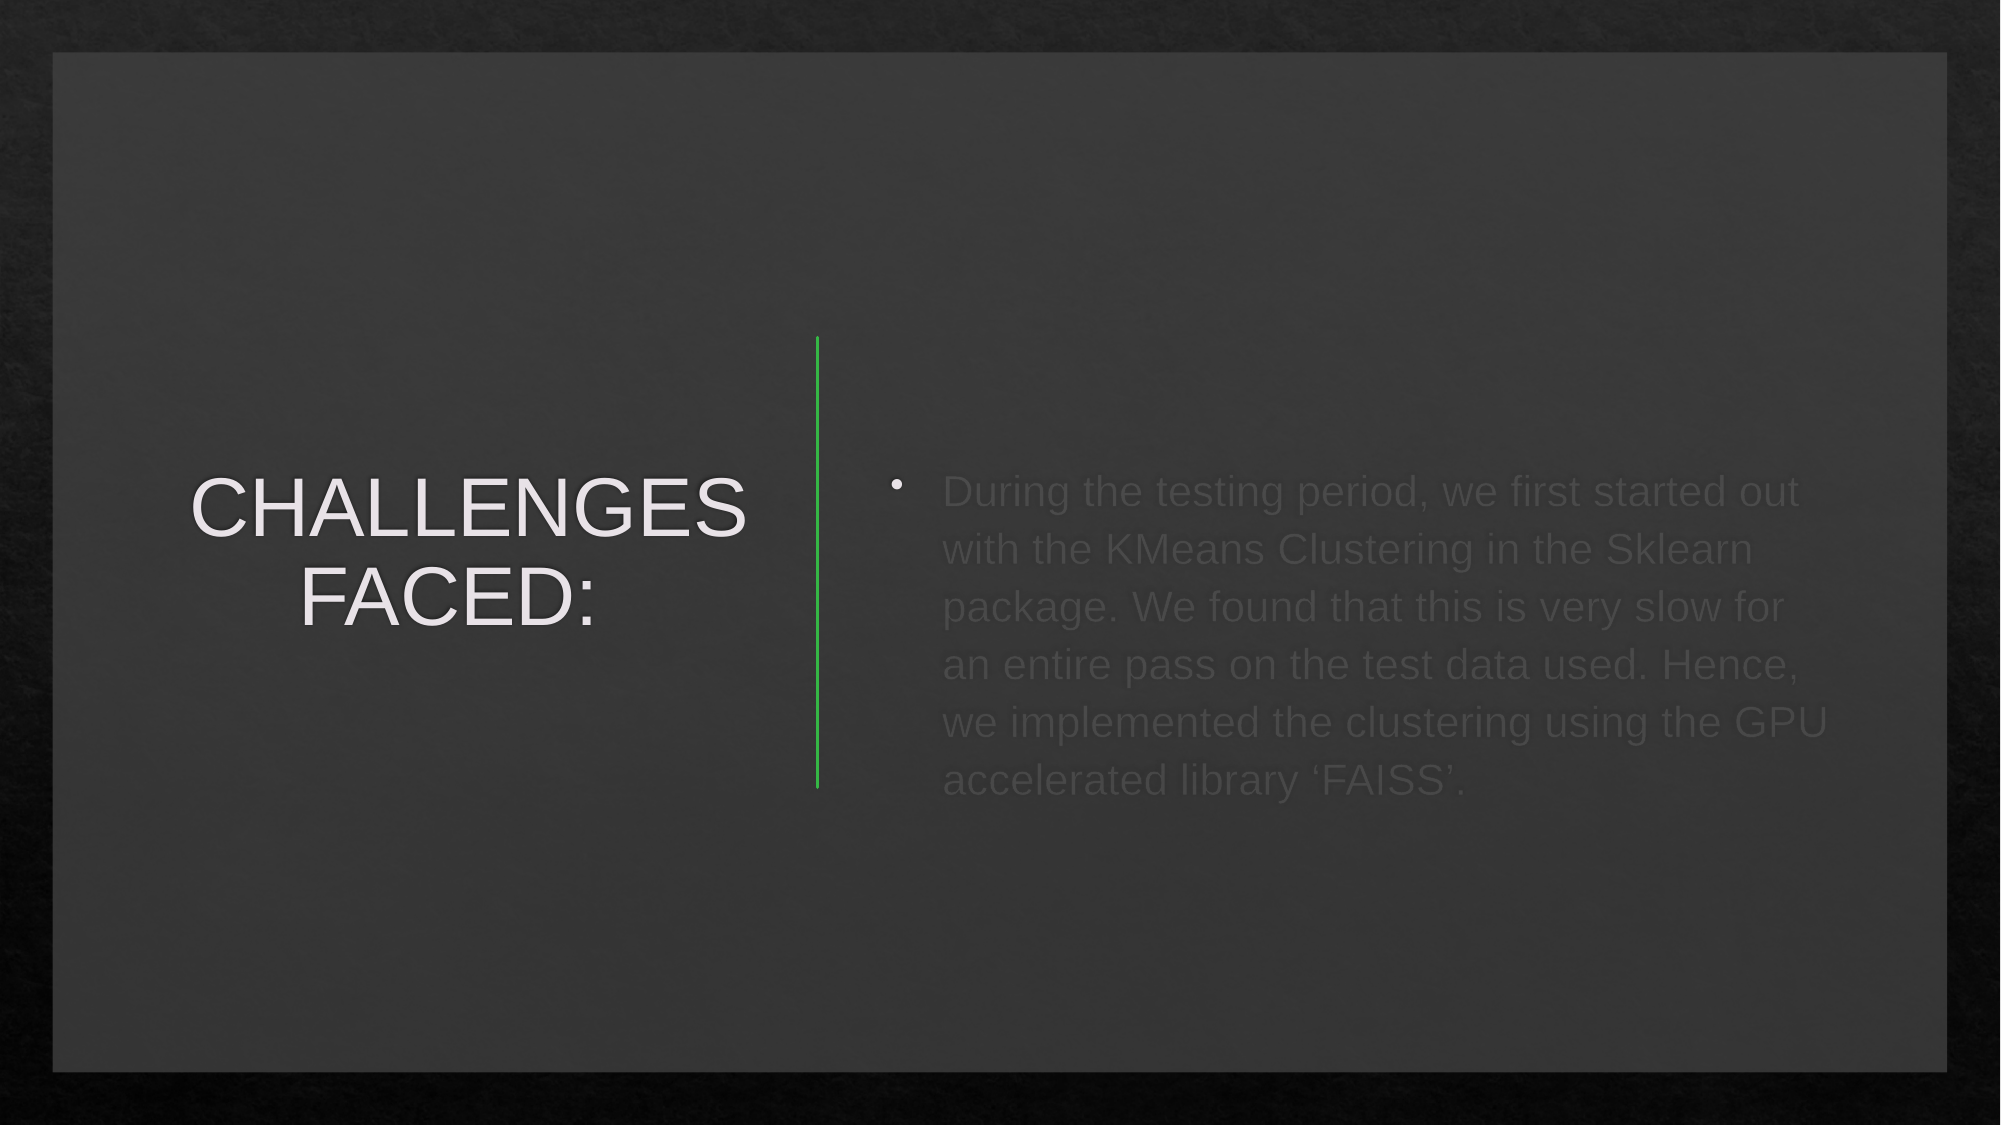

# CHALLENGES FACED:

During the testing period, we first started out with the KMeans Clustering in the Sklearn package. We found that this is very slow for an entire pass on the test data used. Hence, we implemented the clustering using the GPU accelerated library ‘FAISS’.